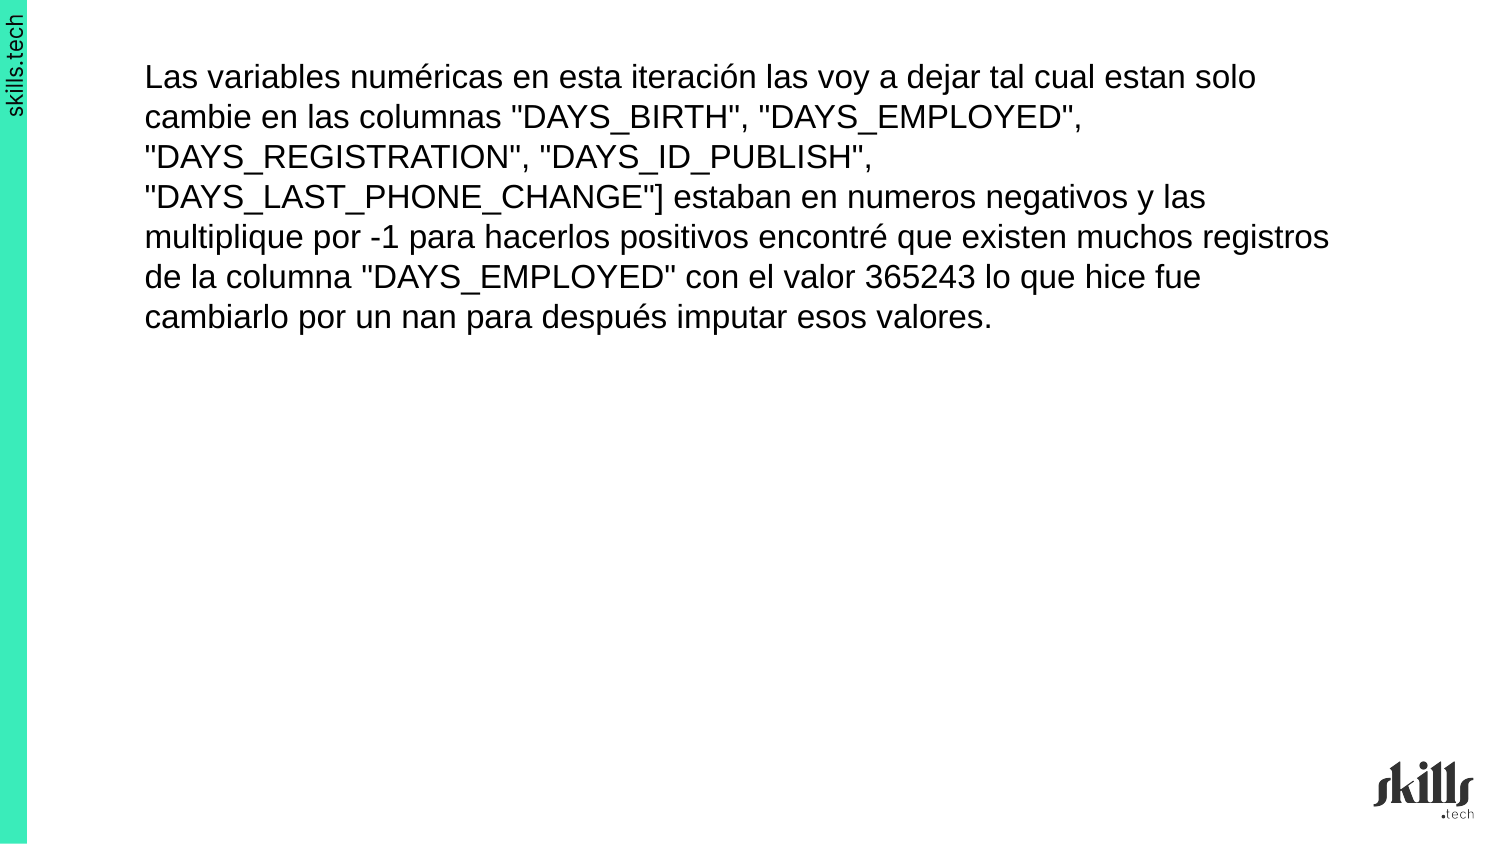

Las variables numéricas en esta iteración las voy a dejar tal cual estan solo cambie en las columnas "DAYS_BIRTH", "DAYS_EMPLOYED", "DAYS_REGISTRATION", "DAYS_ID_PUBLISH", "DAYS_LAST_PHONE_CHANGE"] estaban en numeros negativos y las multiplique por -1 para hacerlos positivos encontré que existen muchos registros de la columna "DAYS_EMPLOYED" con el valor 365243 lo que hice fue cambiarlo por un nan para después imputar esos valores.